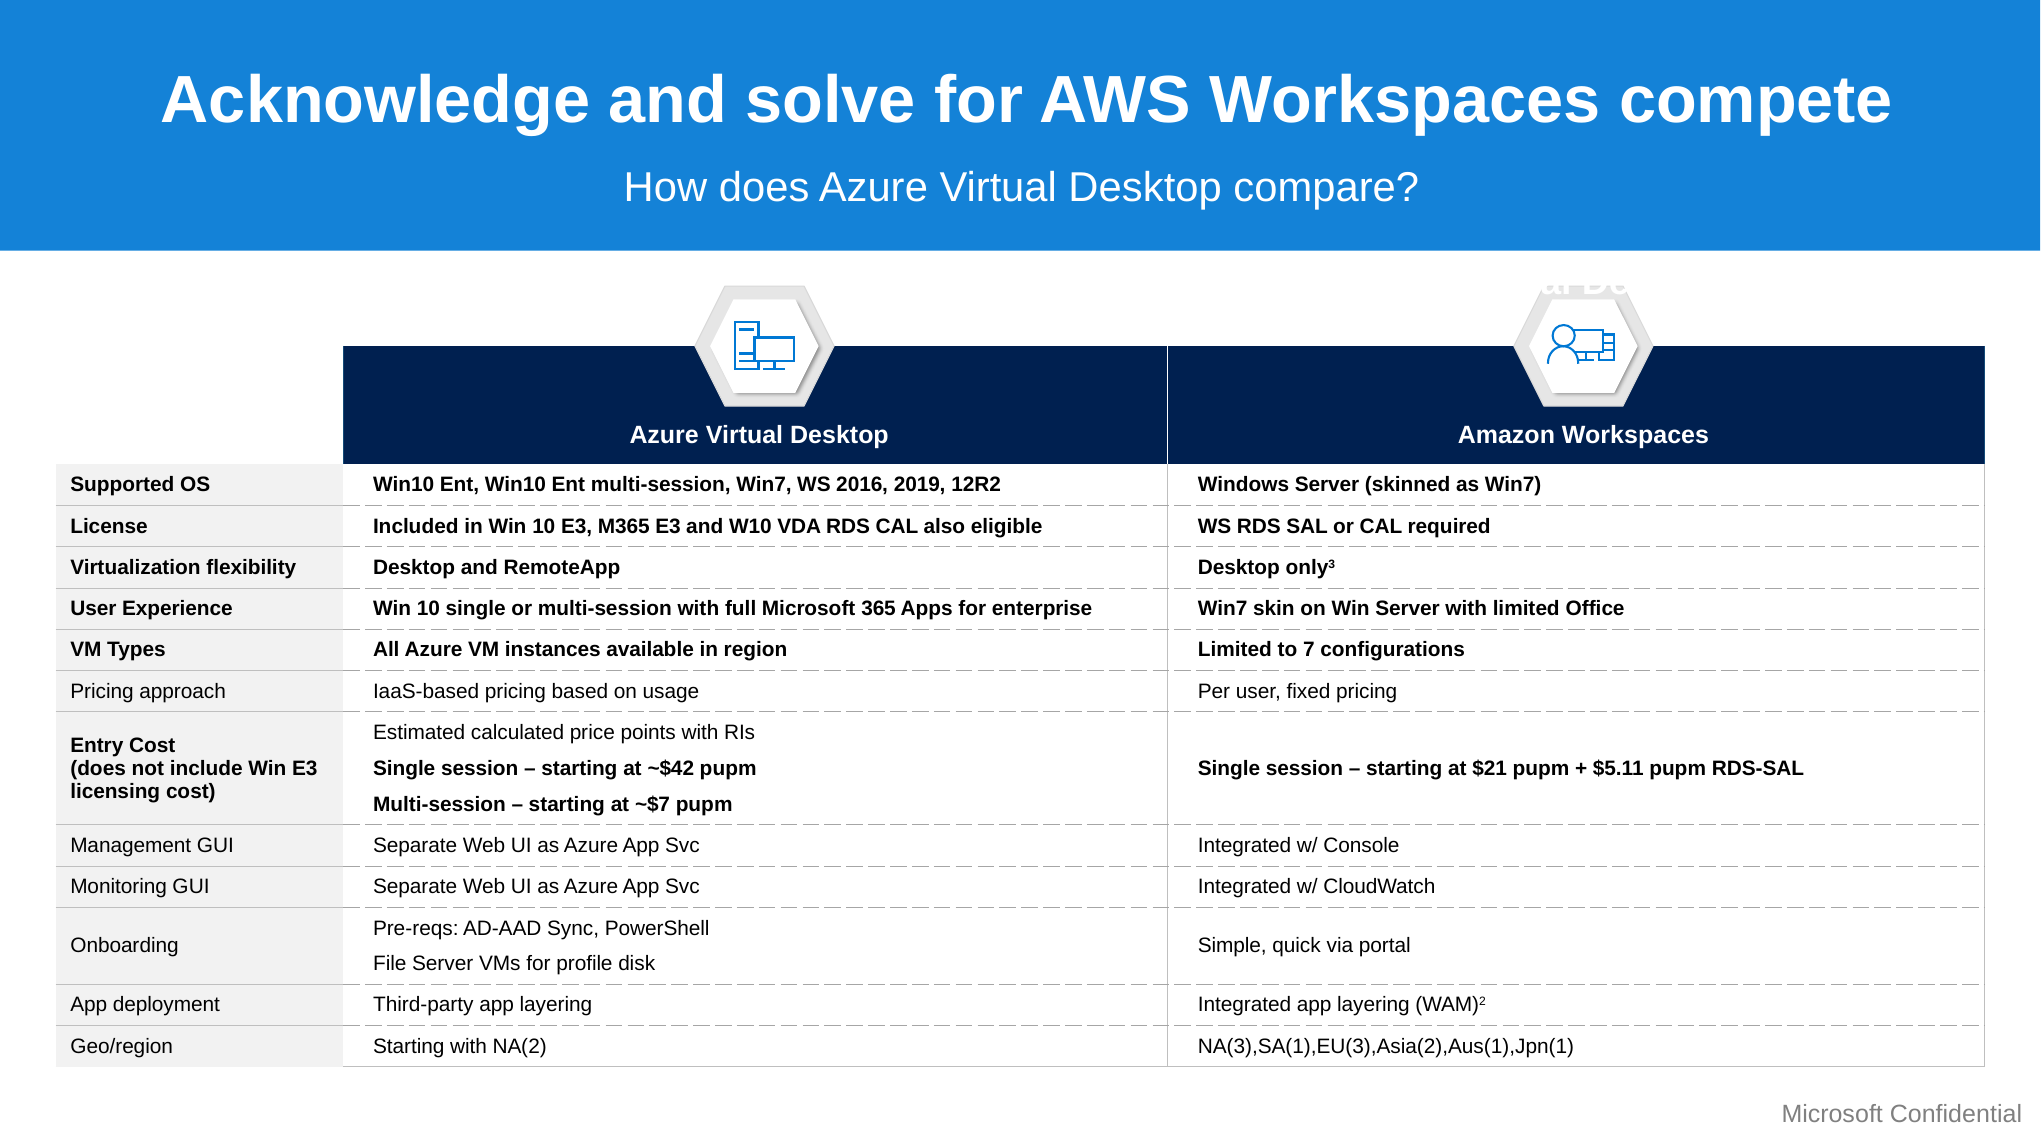

Acknowledge and solve for AWS Workspaces compete
How does Azure Virtual Desktop compare?
What is AWS Workspaces? How does Azure Virtual Desktop compare? Why/how to win with Azure Virtual Desktop?

|  | Azure Virtual Desktop | Amazon Workspaces |
| --- | --- | --- |
| Supported OS | Win10 Ent, Win10 Ent multi-session, Win7, WS 2016, 2019, 12R2 | Windows Server (skinned as Win7) |
| License | Included in Win 10 E3, M365 E3 and W10 VDA RDS CAL also eligible | WS RDS SAL or CAL required |
| Virtualization flexibility | Desktop and RemoteApp | Desktop only3 |
| User Experience | Win 10 single or multi-session with full Microsoft 365 Apps for enterprise | Win7 skin on Win Server with limited Office |
| VM Types | All Azure VM instances available in region | Limited to 7 configurations |
| Pricing approach | IaaS-based pricing based on usage | Per user, fixed pricing |
| Entry Cost (does not include Win E3 licensing cost) | Estimated calculated price points with RIs Single session – starting at ~$42 pupm Multi-session – starting at ~$7 pupm | Single session – starting at $21 pupm + $5.11 pupm RDS-SAL |
| Management GUI | Separate Web UI as Azure App Svc | Integrated w/ Console |
| Monitoring GUI | Separate Web UI as Azure App Svc | Integrated w/ CloudWatch |
| Onboarding | Pre-reqs: AD-AAD Sync, PowerShell File Server VMs for profile disk | Simple, quick via portal |
| App deployment | Third-party app layering | Integrated app layering (WAM)2 |
| Geo/region | Starting with NA(2) | NA(3),SA(1),EU(3),Asia(2),Aus(1),Jpn(1) |
Microsoft Confidential